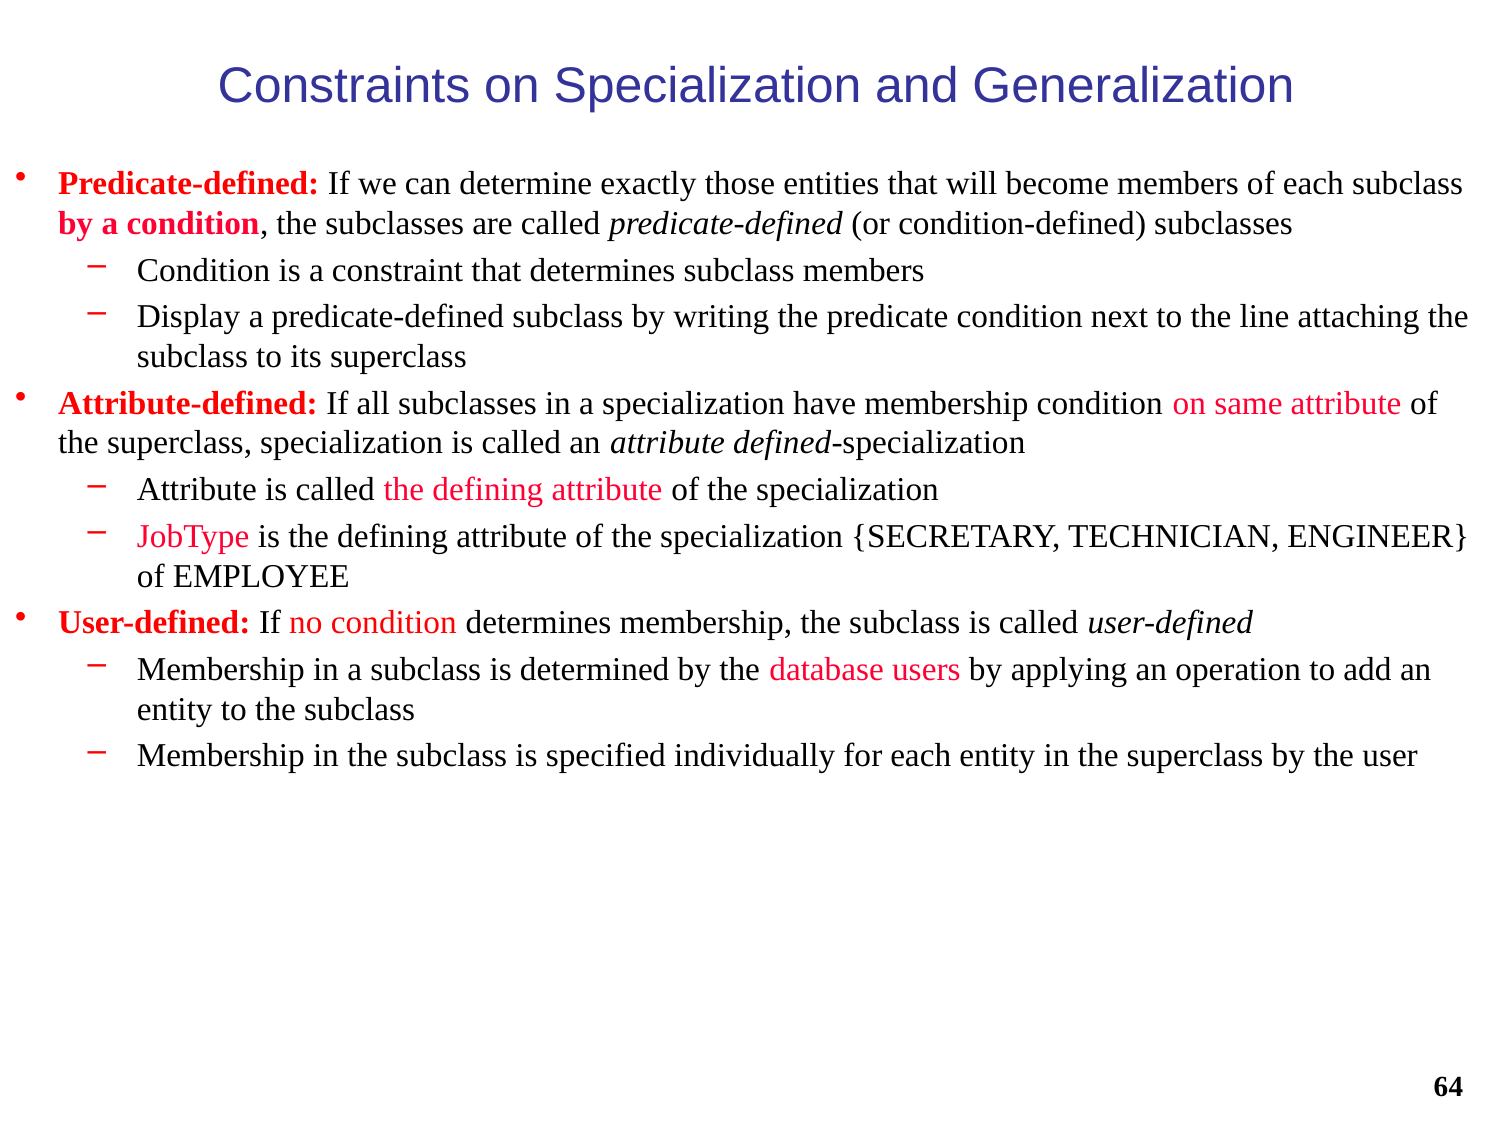

# Constraints on Specialization and Generalization
Predicate-defined: If we can determine exactly those entities that will become members of each subclass by a condition, the subclasses are called predicate-defined (or condition-defined) subclasses
Condition is a constraint that determines subclass members
Display a predicate-defined subclass by writing the predicate condition next to the line attaching the subclass to its superclass
Attribute-defined: If all subclasses in a specialization have membership condition on same attribute of the superclass, specialization is called an attribute defined-specialization
Attribute is called the defining attribute of the specialization
JobType is the defining attribute of the specialization {SECRETARY, TECHNICIAN, ENGINEER} of EMPLOYEE
User-defined: If no condition determines membership, the subclass is called user-defined
Membership in a subclass is determined by the database users by applying an operation to add an entity to the subclass
Membership in the subclass is specified individually for each entity in the superclass by the user
64